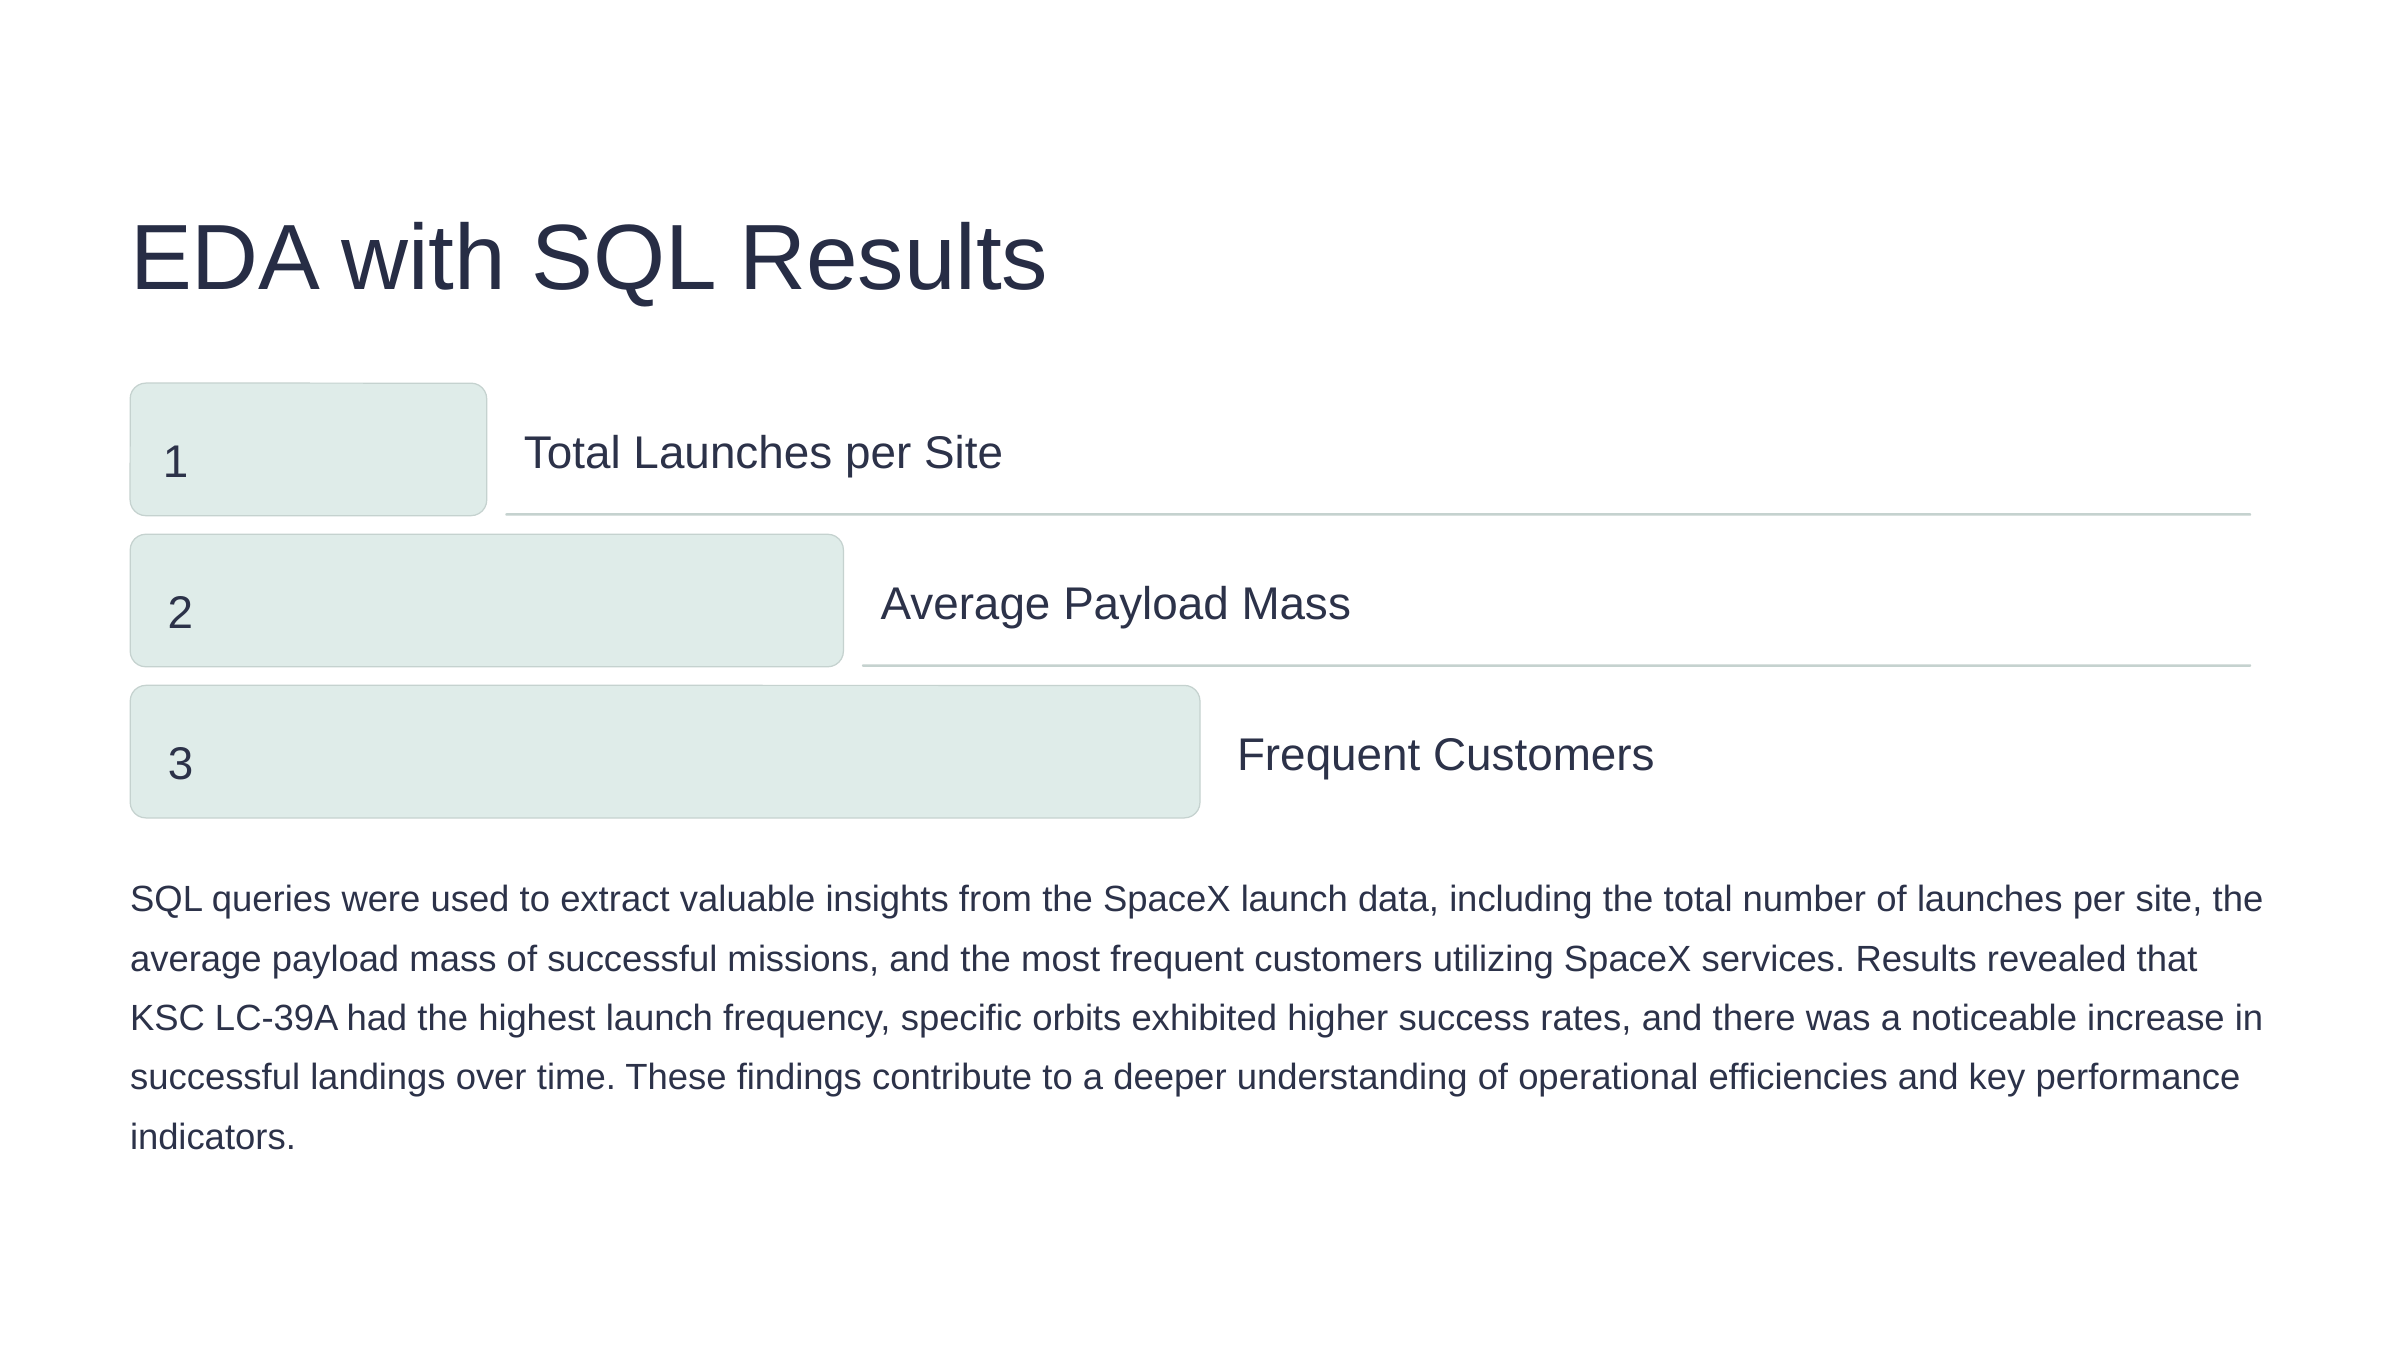

EDA with SQL Results

1
Total Launches per Site

2
Average Payload Mass

3
Frequent Customers
SQL queries were used to extract valuable insights from the SpaceX launch data, including the total number of launches per site, the average payload mass of successful missions, and the most frequent customers utilizing SpaceX services. Results revealed that KSC LC-39A had the highest launch frequency, specific orbits exhibited higher success rates, and there was a noticeable increase in successful landings over time. These findings contribute to a deeper understanding of operational efficiencies and key performance indicators.